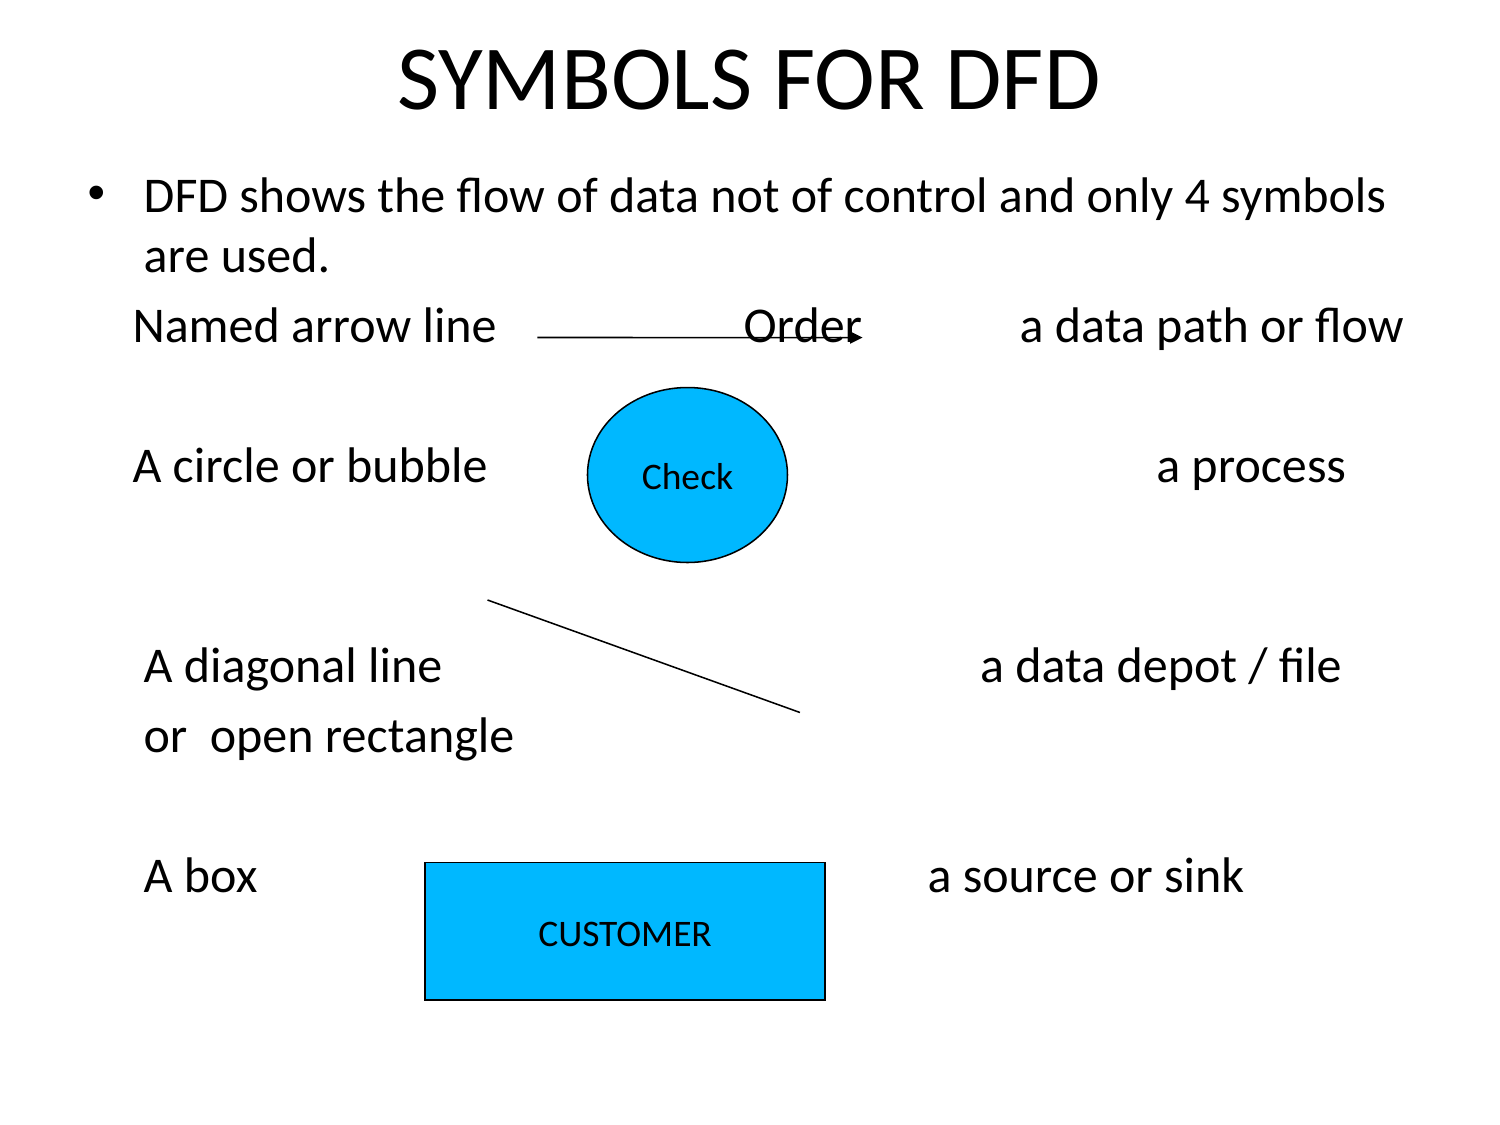

# SYMBOLS FOR DFD
DFD shows the flow of data not of control and only 4 symbols are used.
    Named arrow line 		Order              a data path or flow

    A circle or bubble	         			          a process

A diagonal line			                     a data depot / file
	or  open rectangle

	A box		                                           a source or sink

Check

CUSTOMER